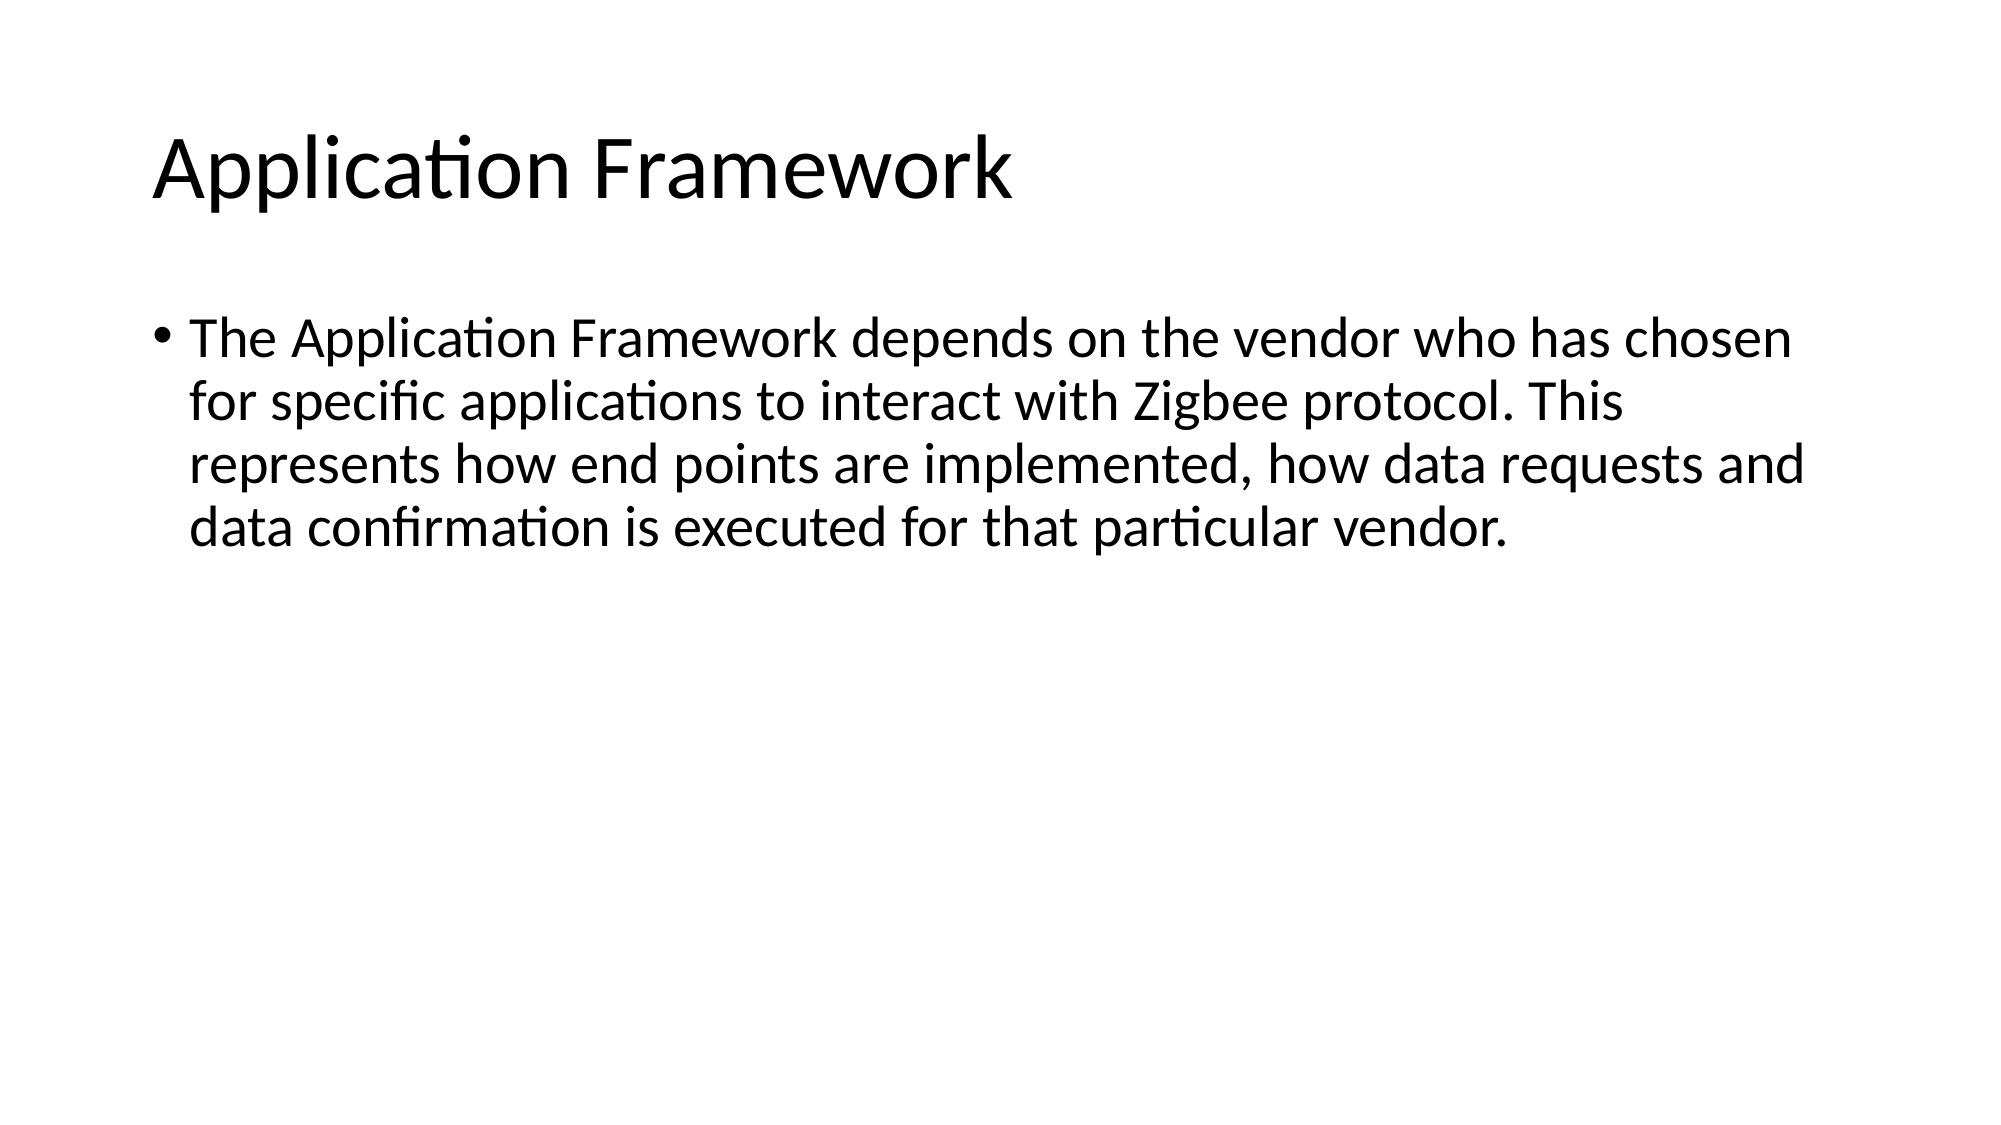

# Application Framework
The Application Framework depends on the vendor who has chosen for specific applications to interact with Zigbee protocol. This represents how end points are implemented, how data requests and data confirmation is executed for that particular vendor.